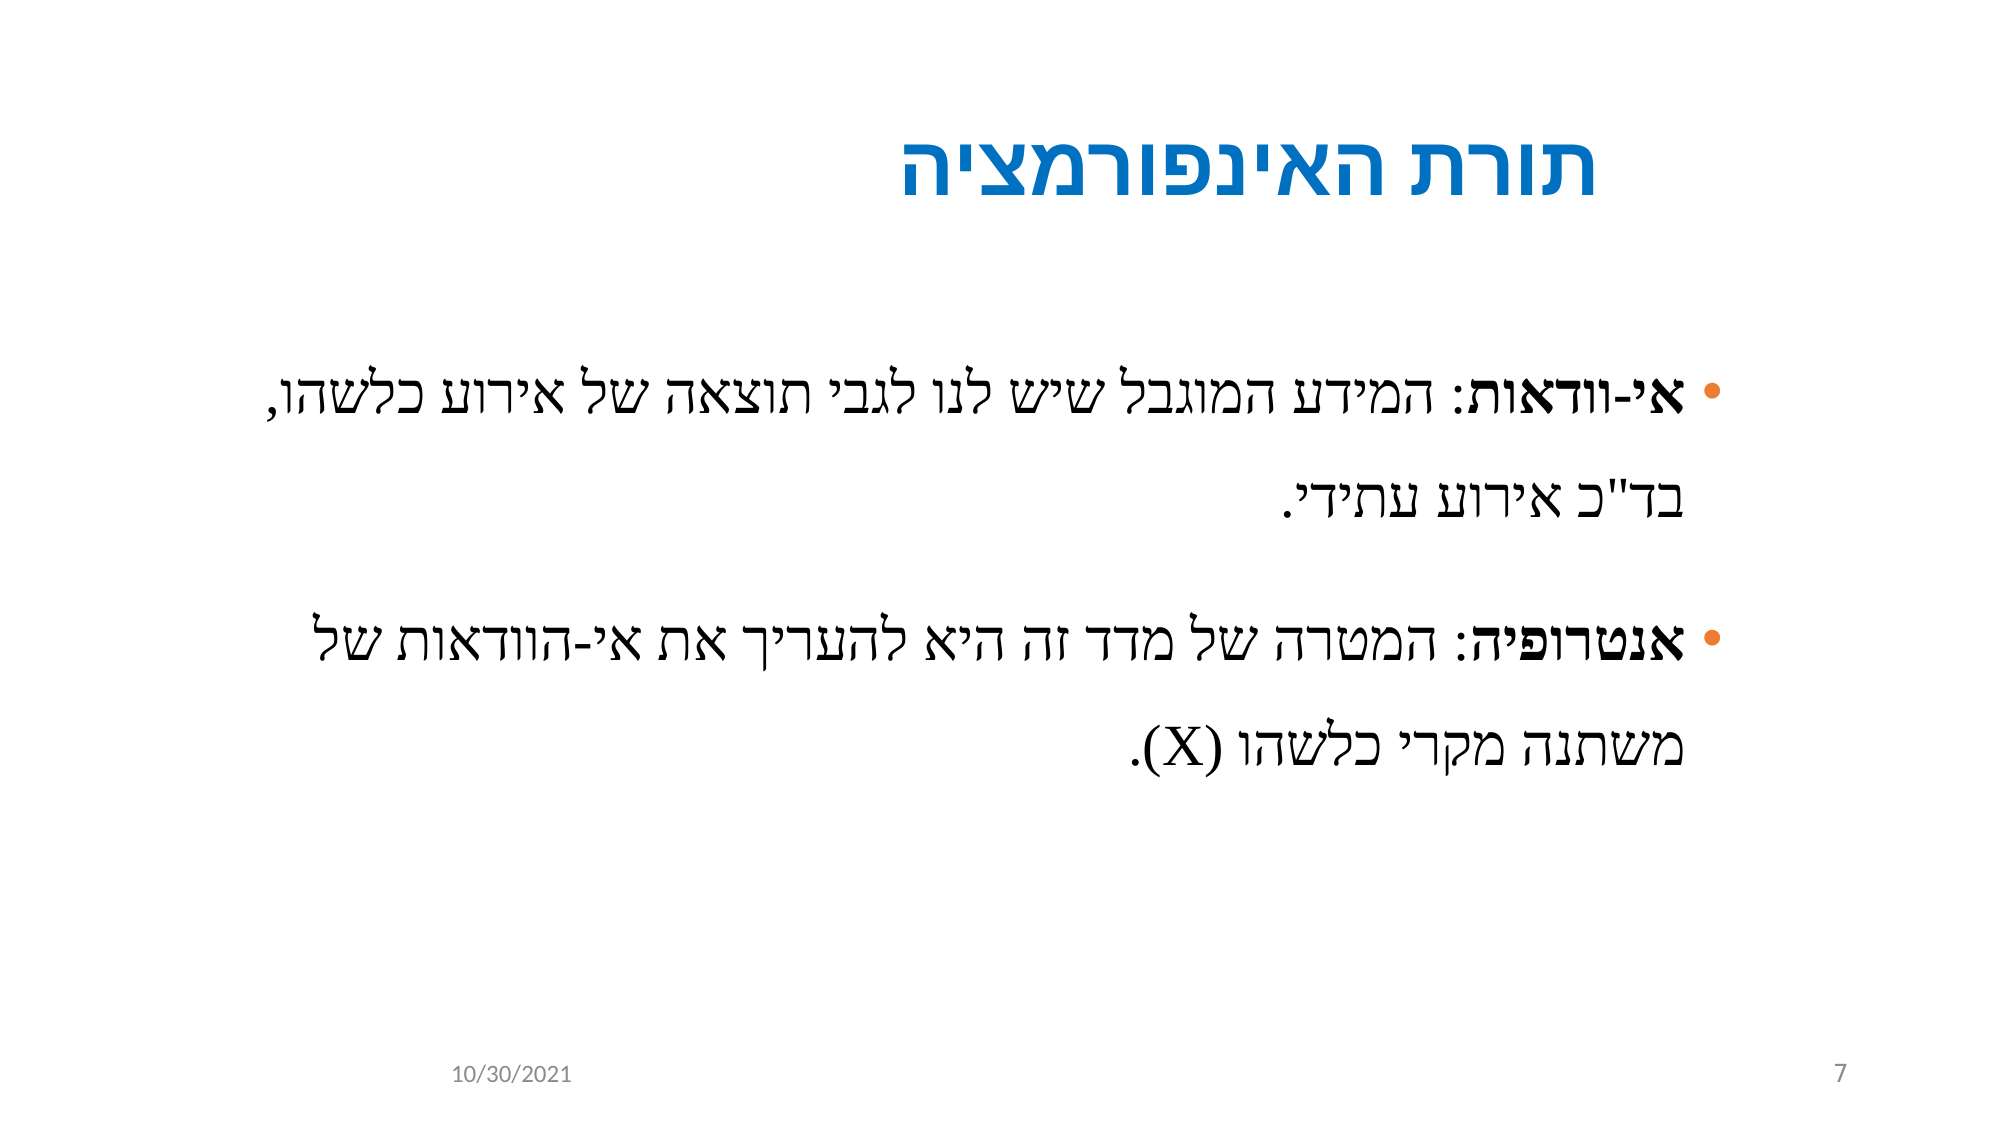

תורת האינפורמציה
אי-וודאות: המידע המוגבל שיש לנו לגבי תוצאה של אירוע כלשהו, בד"כ אירוע עתידי.
אנטרופיה: המטרה של מדד זה היא להעריך את אי-הוודאות של משתנה מקרי כלשהו (X).
10/30/2021
7